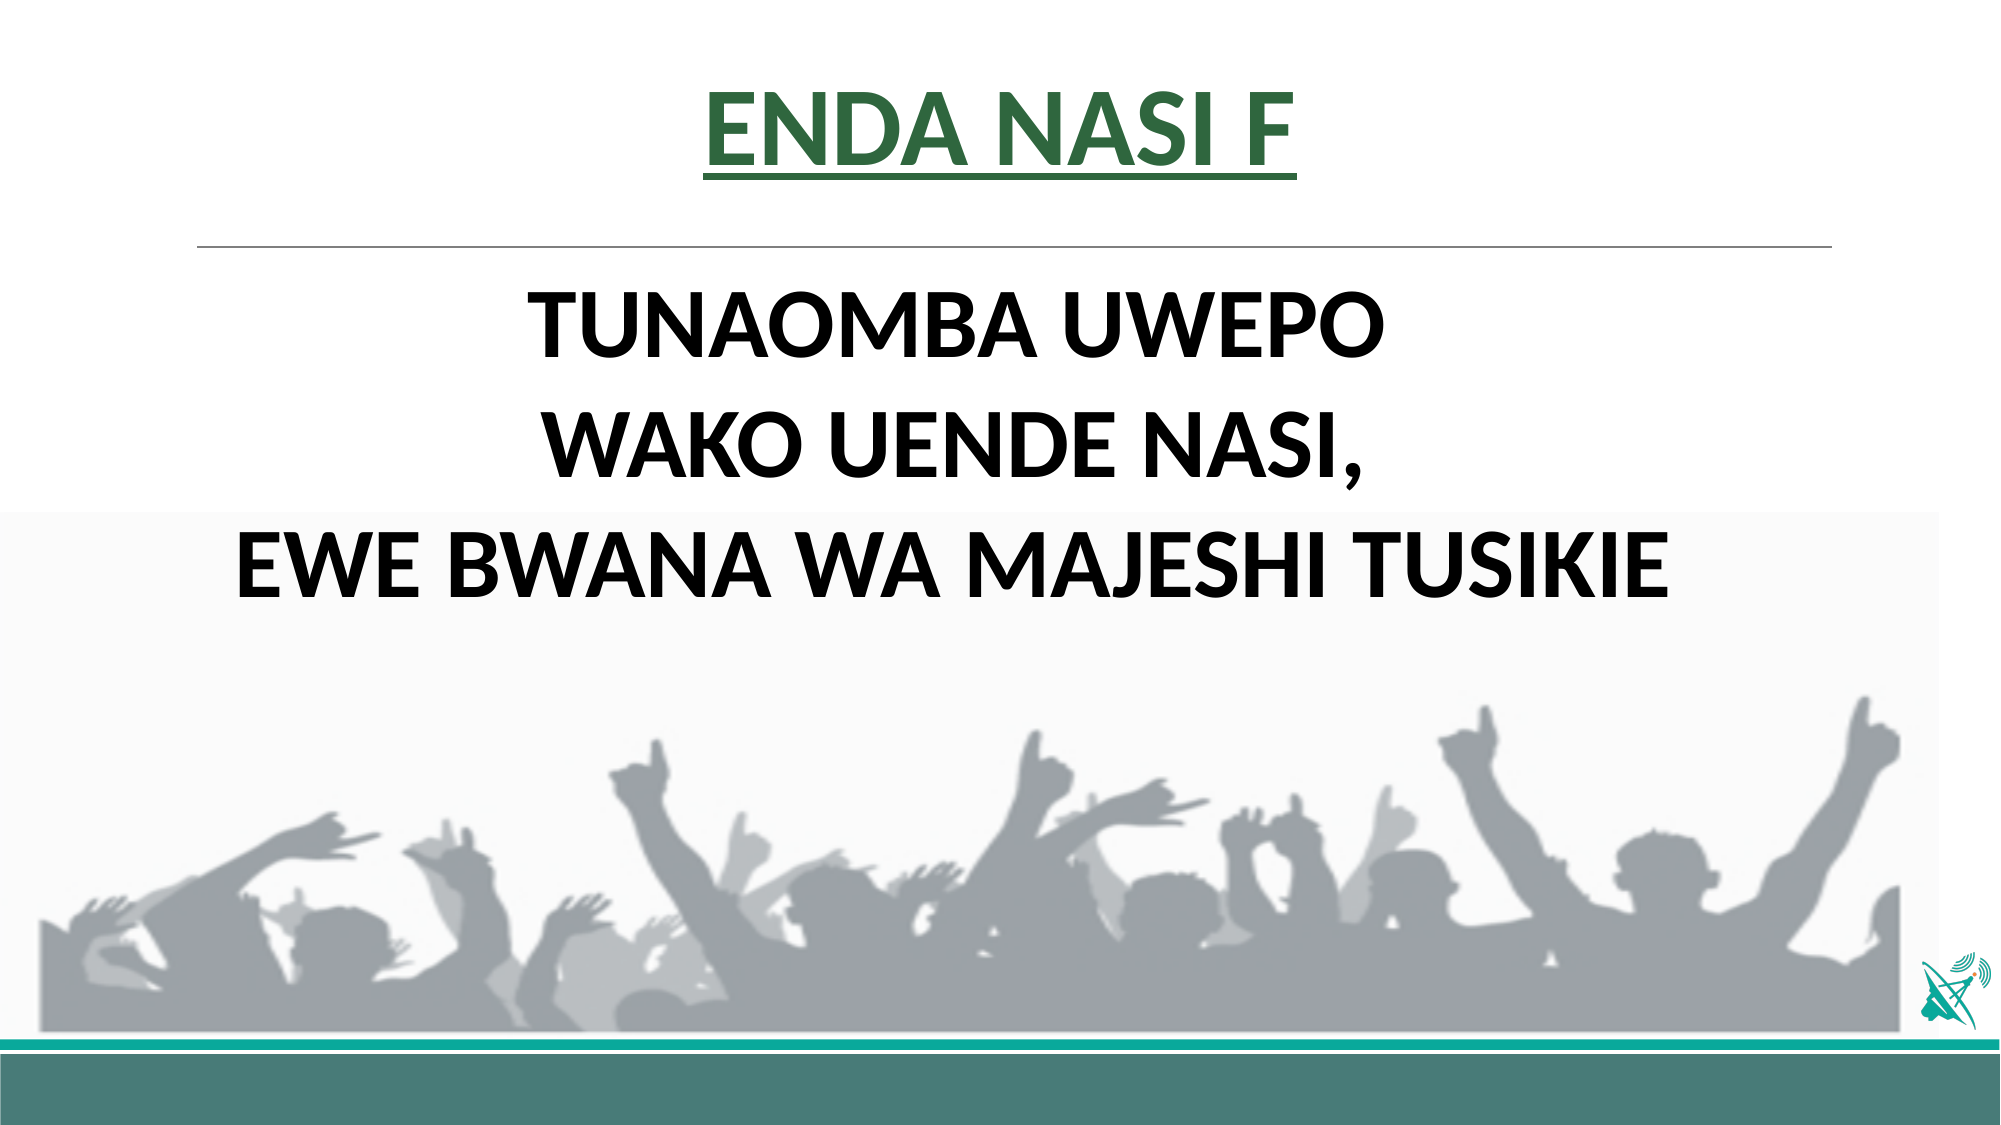

# ENDA NASI F
TUNAOMBA UWEPO
WAKO UENDE NASI,
EWE BWANA WA MAJESHI TUSIKIE